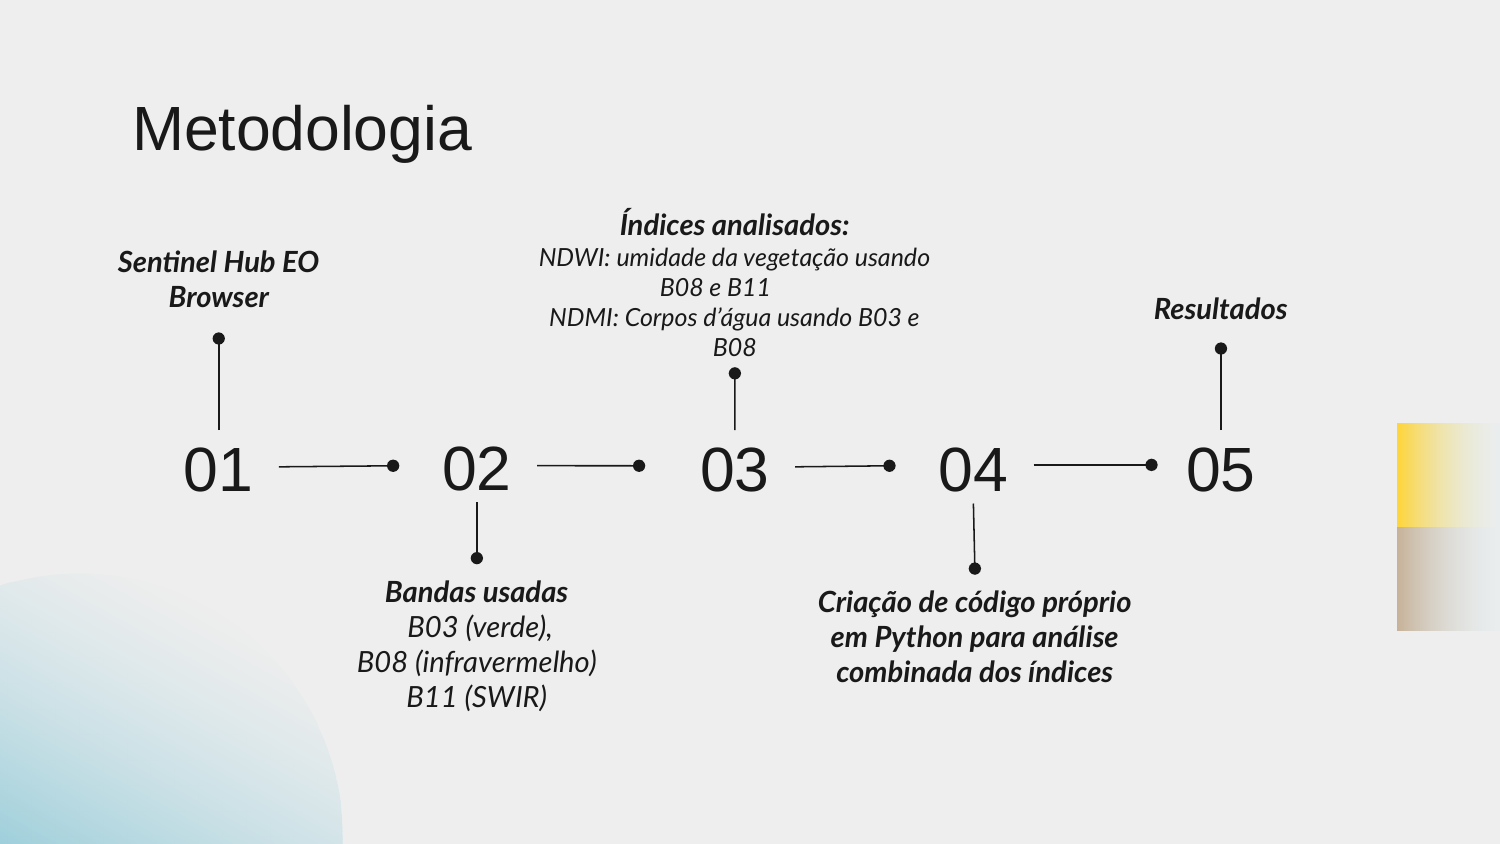

# Metodologia
Índices analisados:
NDWI: umidade da vegetação usando B08 e B11
NDMI: Corpos d’água usando B03 e B08

Sentinel Hub EO Browser
Resultados

02
01
03
04
05
Bandas usadas
 B03 (verde),
B08 (infravermelho)
B11 (SWIR)

Criação de código próprio em Python para análise combinada dos índices